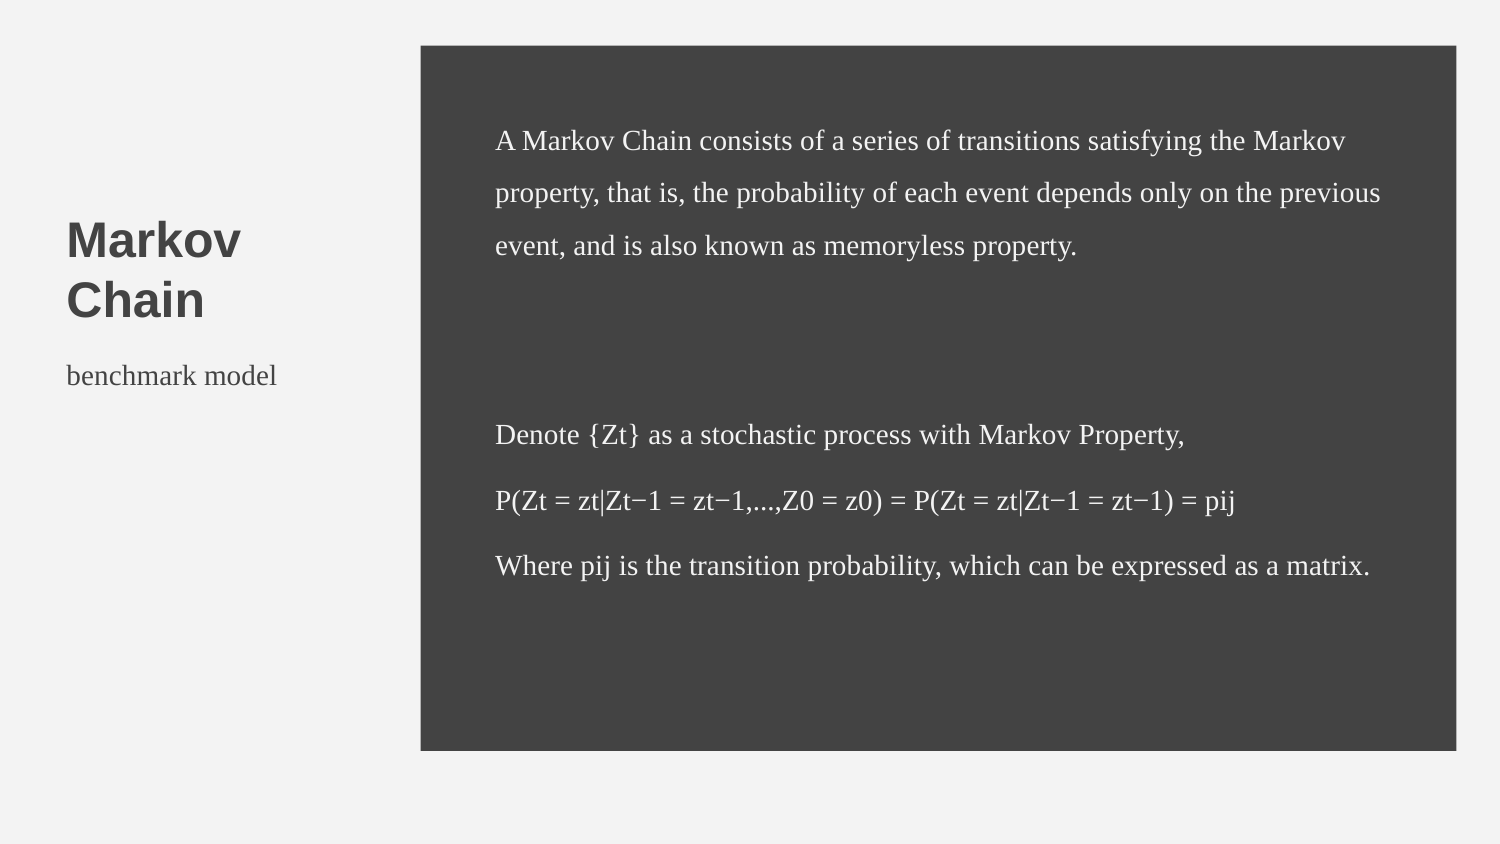

A Markov Chain consists of a series of transitions satisfying the Markov property, that is, the probability of each event depends only on the previous event, and is also known as memoryless property.
Markov Chain
benchmark model
Denote {Zt} as a stochastic process with Markov Property,
P(Zt = zt|Zt−1 = zt−1,...,Z0 = z0) = P(Zt = zt|Zt−1 = zt−1) = pij
Where pij is the transition probability, which can be expressed as a matrix.